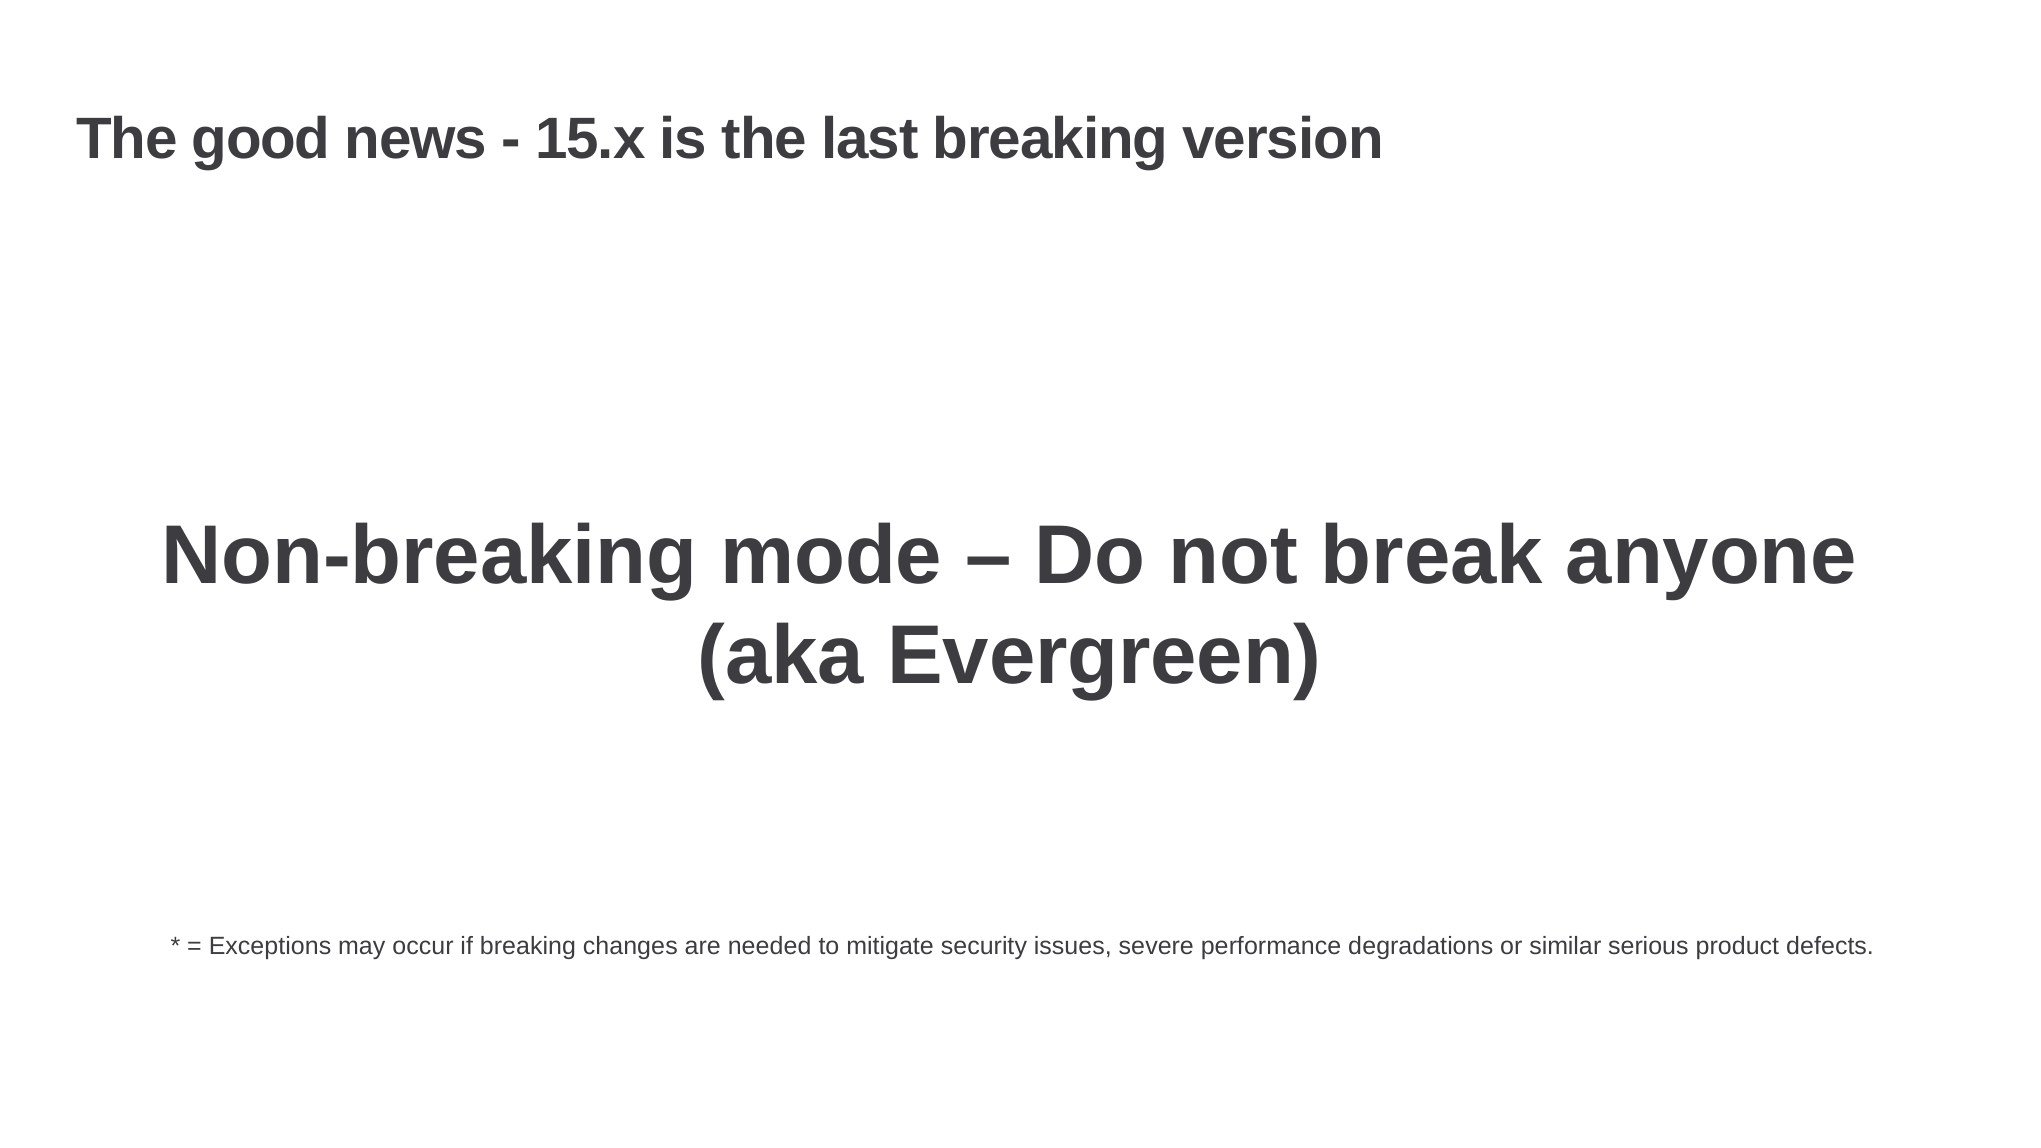

# The good news - 15.x is the last breaking version
Non-breaking mode – Do not break anyone

(aka Evergreen)

* = Exceptions may occur if breaking changes are needed to mitigate security issues, severe performance degradations or similar serious product defects.